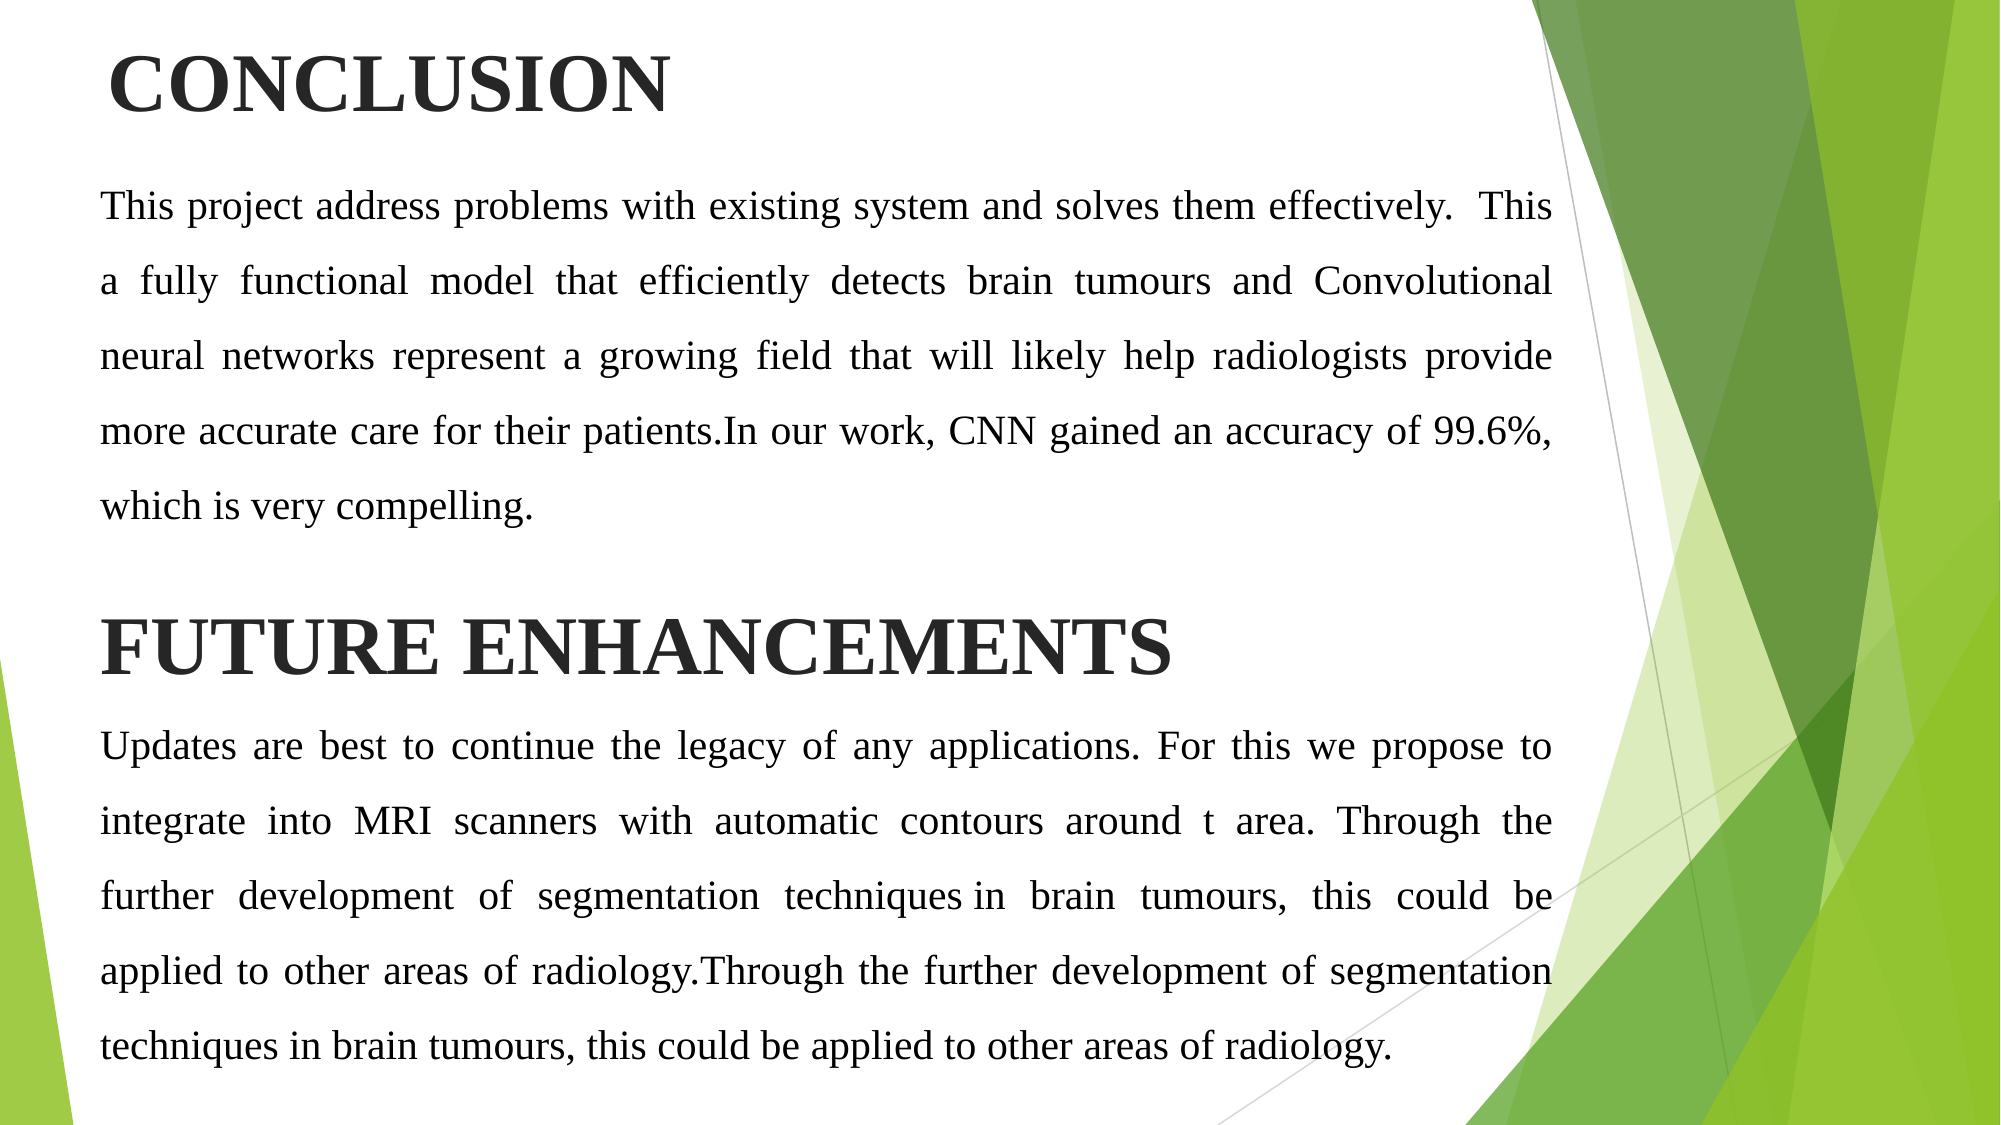

CONCLUSION
This project address problems with existing system and solves them effectively.  This a fully functional model that efficiently detects brain tumours and Convolutional neural networks represent a growing field that will likely help radiologists provide more accurate care for their patients.In our work, CNN gained an accuracy of 99.6%, which is very compelling.

FUTURE ENHANCEMENTS
Updates are best to continue the legacy of any applications. For this we propose to integrate into MRI scanners with automatic contours around t area. Through the further development of segmentation techniques in brain tumours, this could be applied to other areas of radiology.Through the further development of segmentation techniques in brain tumours, this could be applied to other areas of radiology.